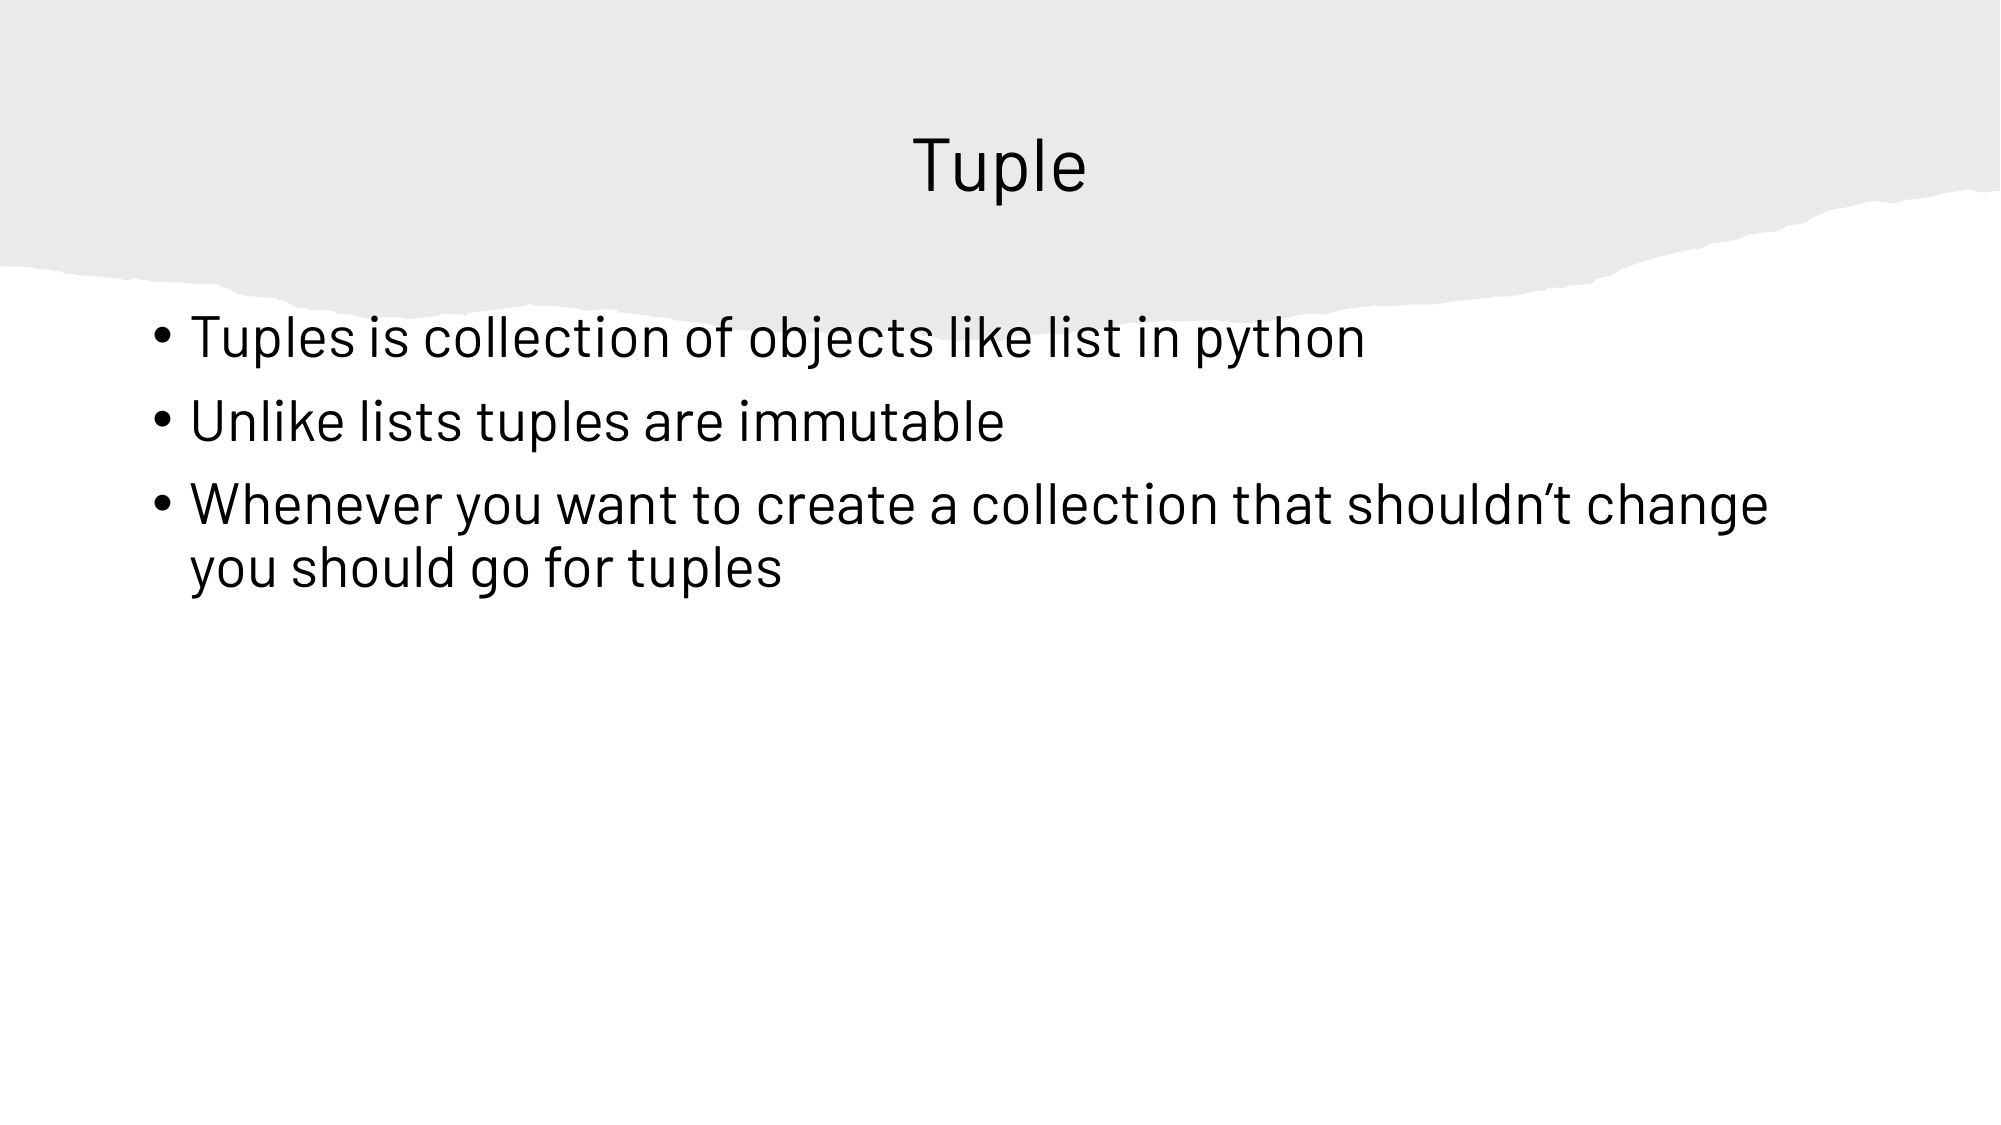

# Tuple
Tuples is collection of objects like list in python
Unlike lists tuples are immutable
Whenever you want to create a collection that shouldn’t change you should go for tuples